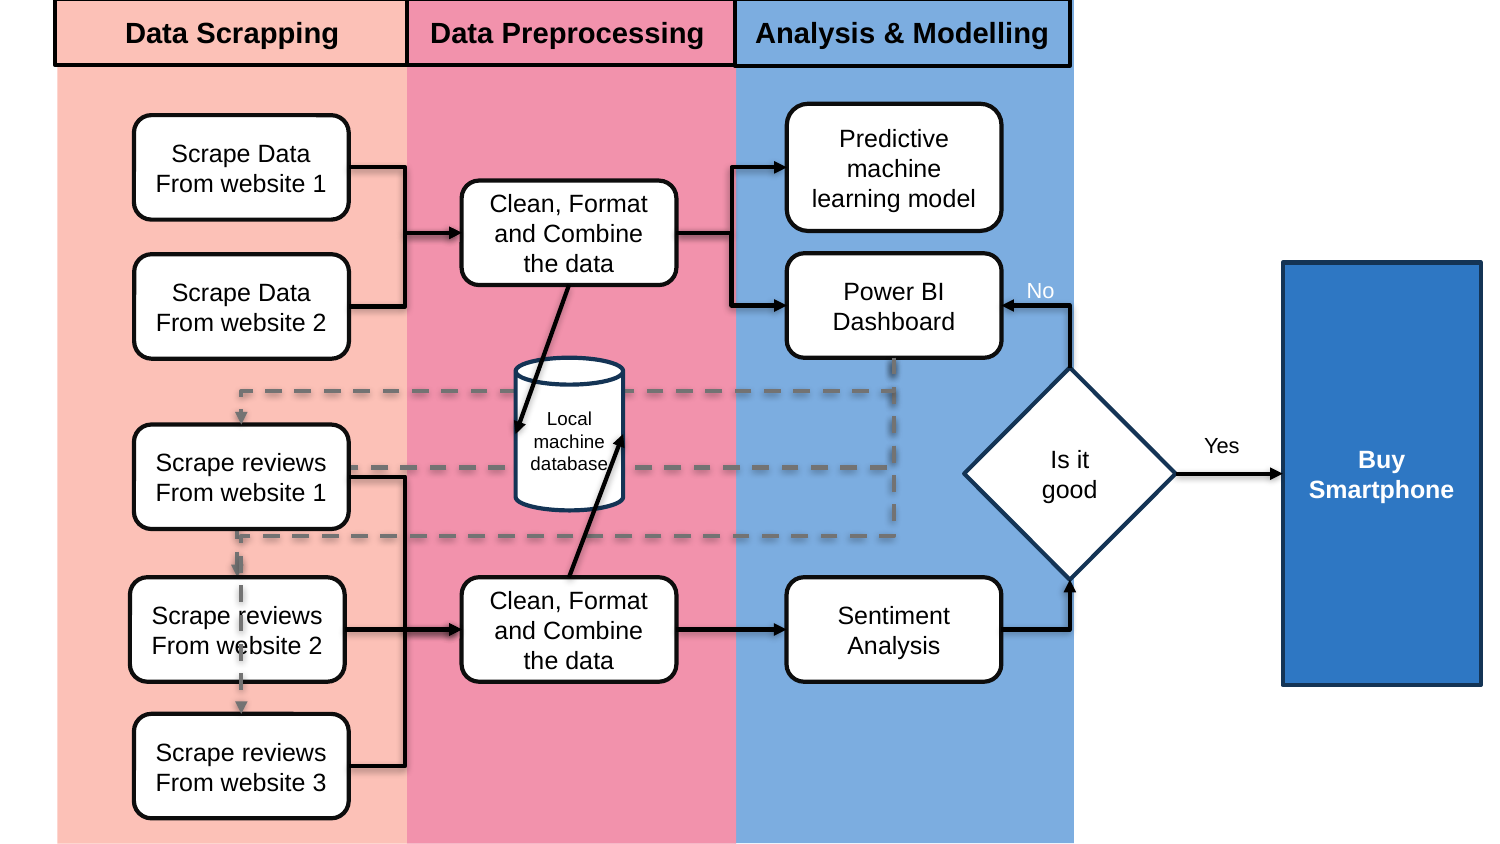

Data Scrapping
Analysis & Modelling
Data Preprocessing

Predictive machine learning model
Scrape Data
From website 1
Clean, Format and Combine the data
Power BI Dashboard
Scrape Data
From website 2
Buy Smartphone
No
Local machine database
Is it good
Scrape reviews
From website 1
Yes
Scrape reviews
From website 2
Clean, Format and Combine the data
Sentiment Analysis
Scrape reviews
From website 3